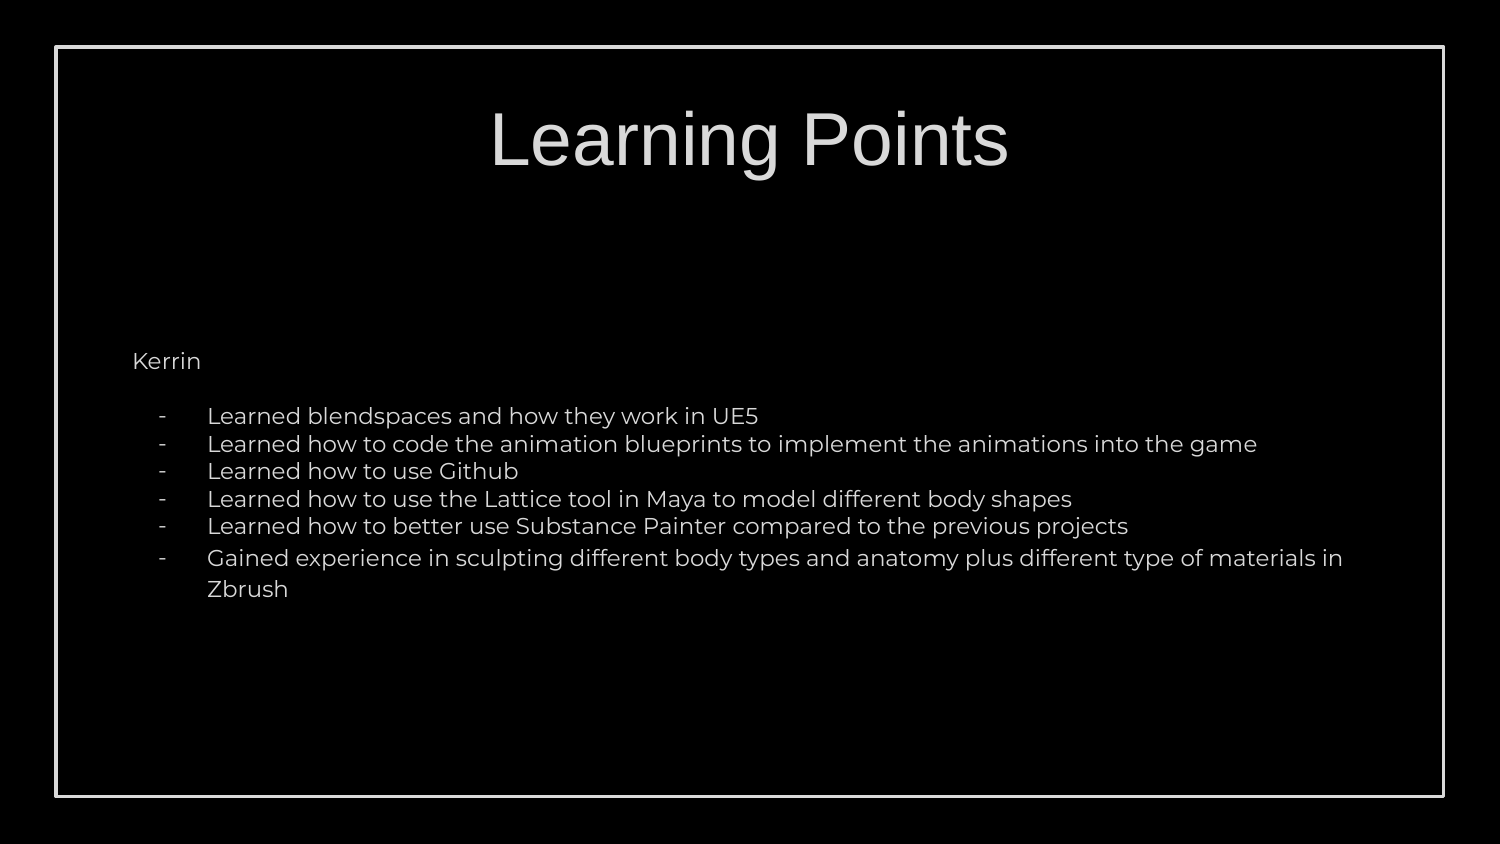

# Learning Points
Kerrin

Learned blendspaces and how they work in UE5
Learned how to code the animation blueprints to implement the animations into the game
Learned how to use Github
Learned how to use the Lattice tool in Maya to model different body shapes
Learned how to better use Substance Painter compared to the previous projects
Gained experience in sculpting different body types and anatomy plus different type of materials in Zbrush